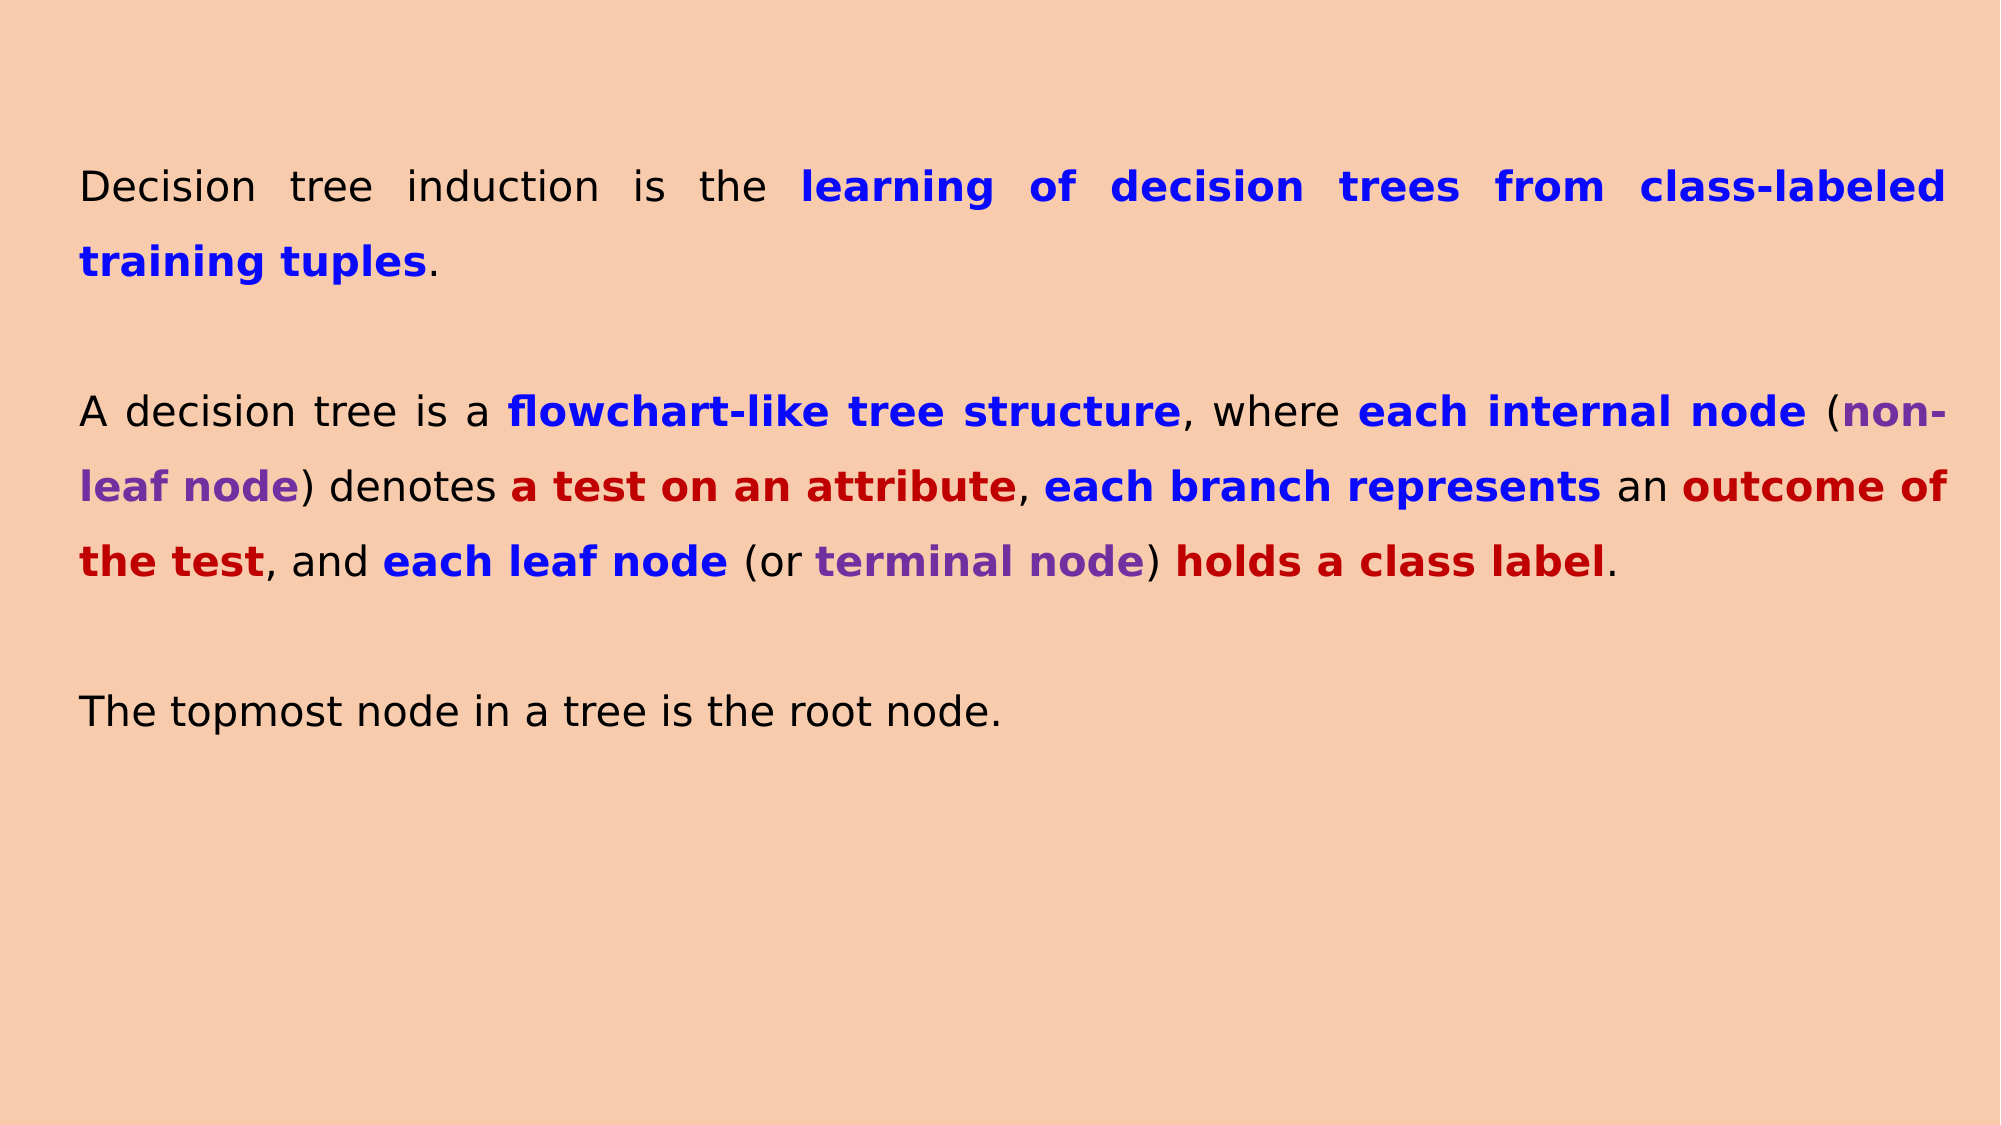

Decision tree induction is the learning of decision trees from class-labeled training tuples.

A decision tree is a flowchart-like tree structure, where each internal node (non-leaf node) denotes a test on an attribute, each branch represents an outcome of the test, and each leaf node (or terminal node) holds a class label.

The topmost node in a tree is the root node.